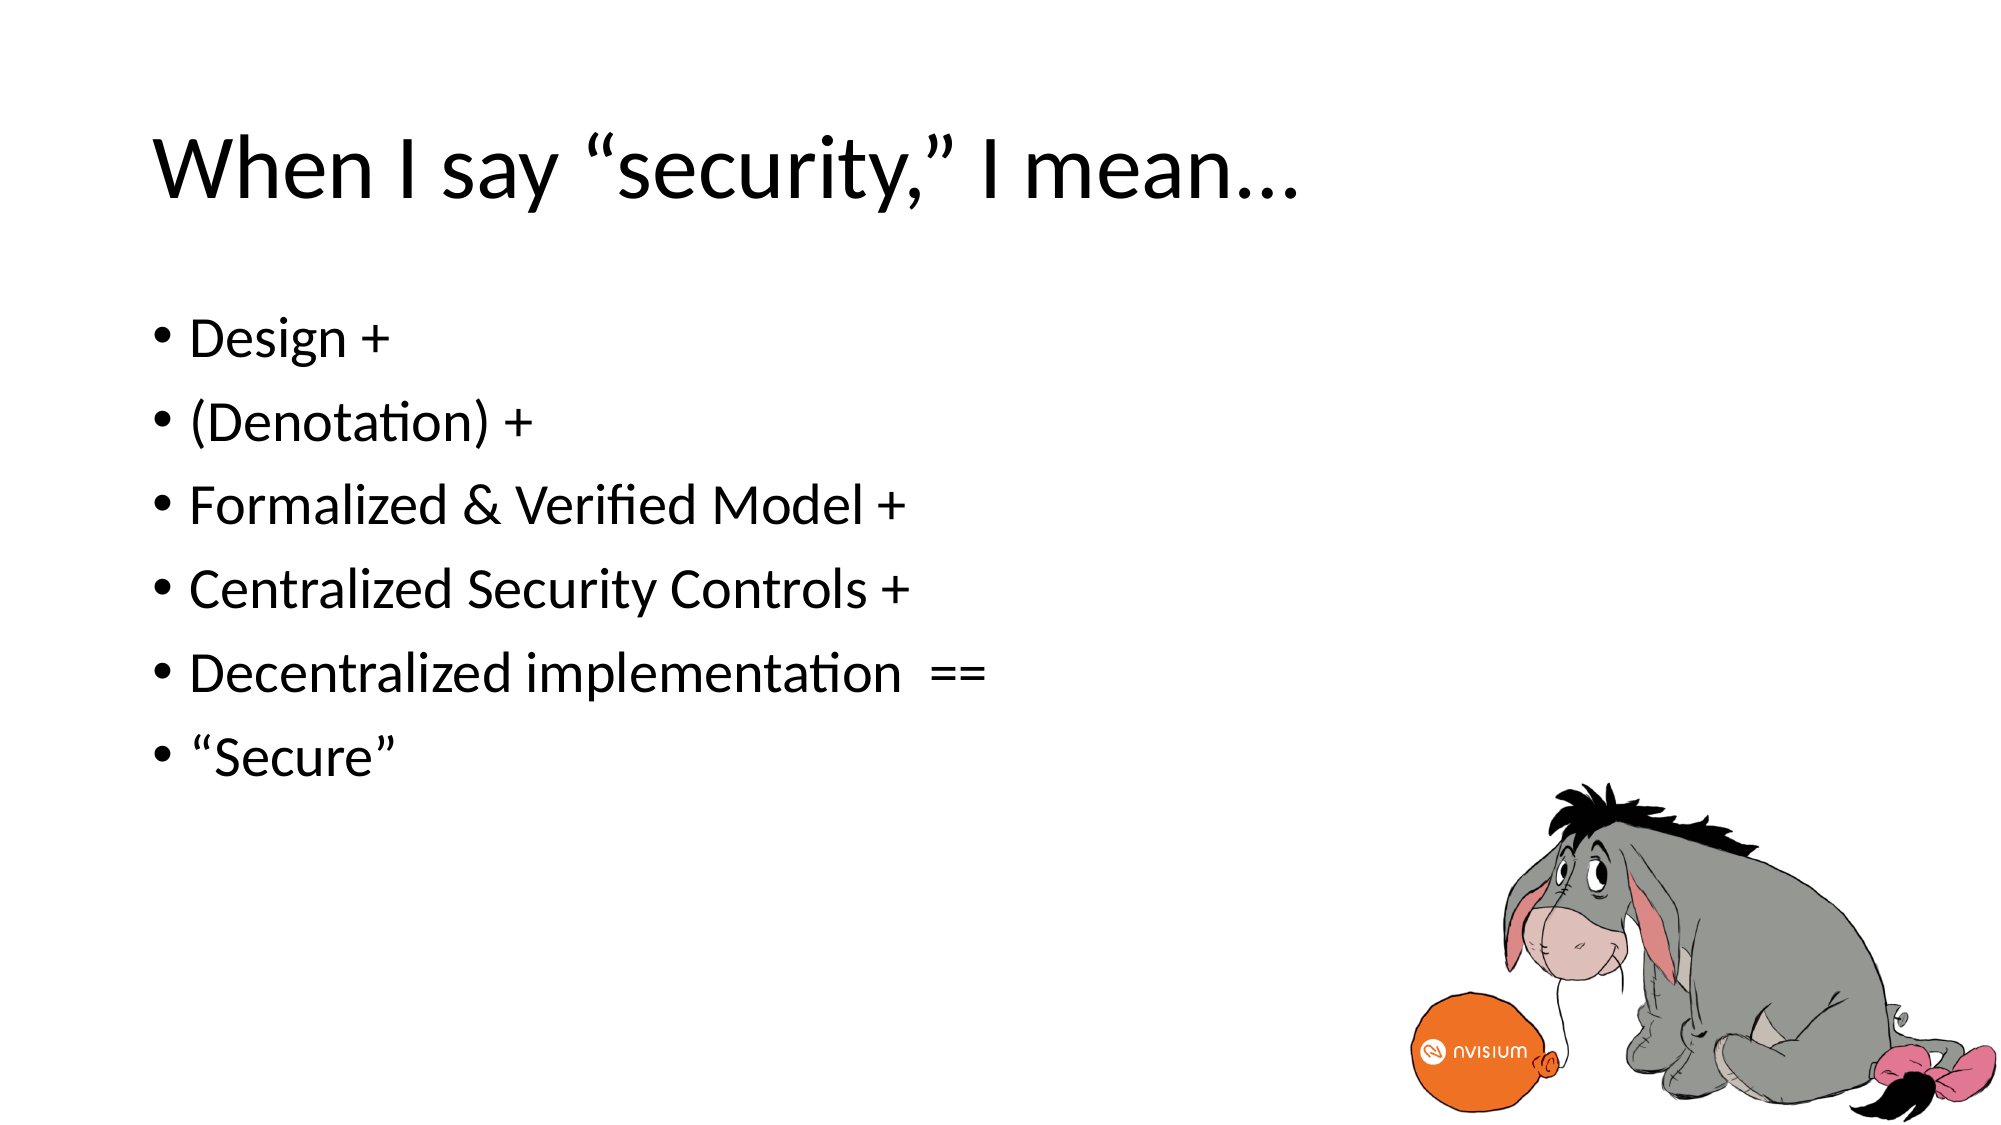

# When I say “security,” I mean…
Design +
(Denotation) +
Formalized & Verified Model +
Centralized Security Controls +
Decentralized implementation  ==
“Secure”